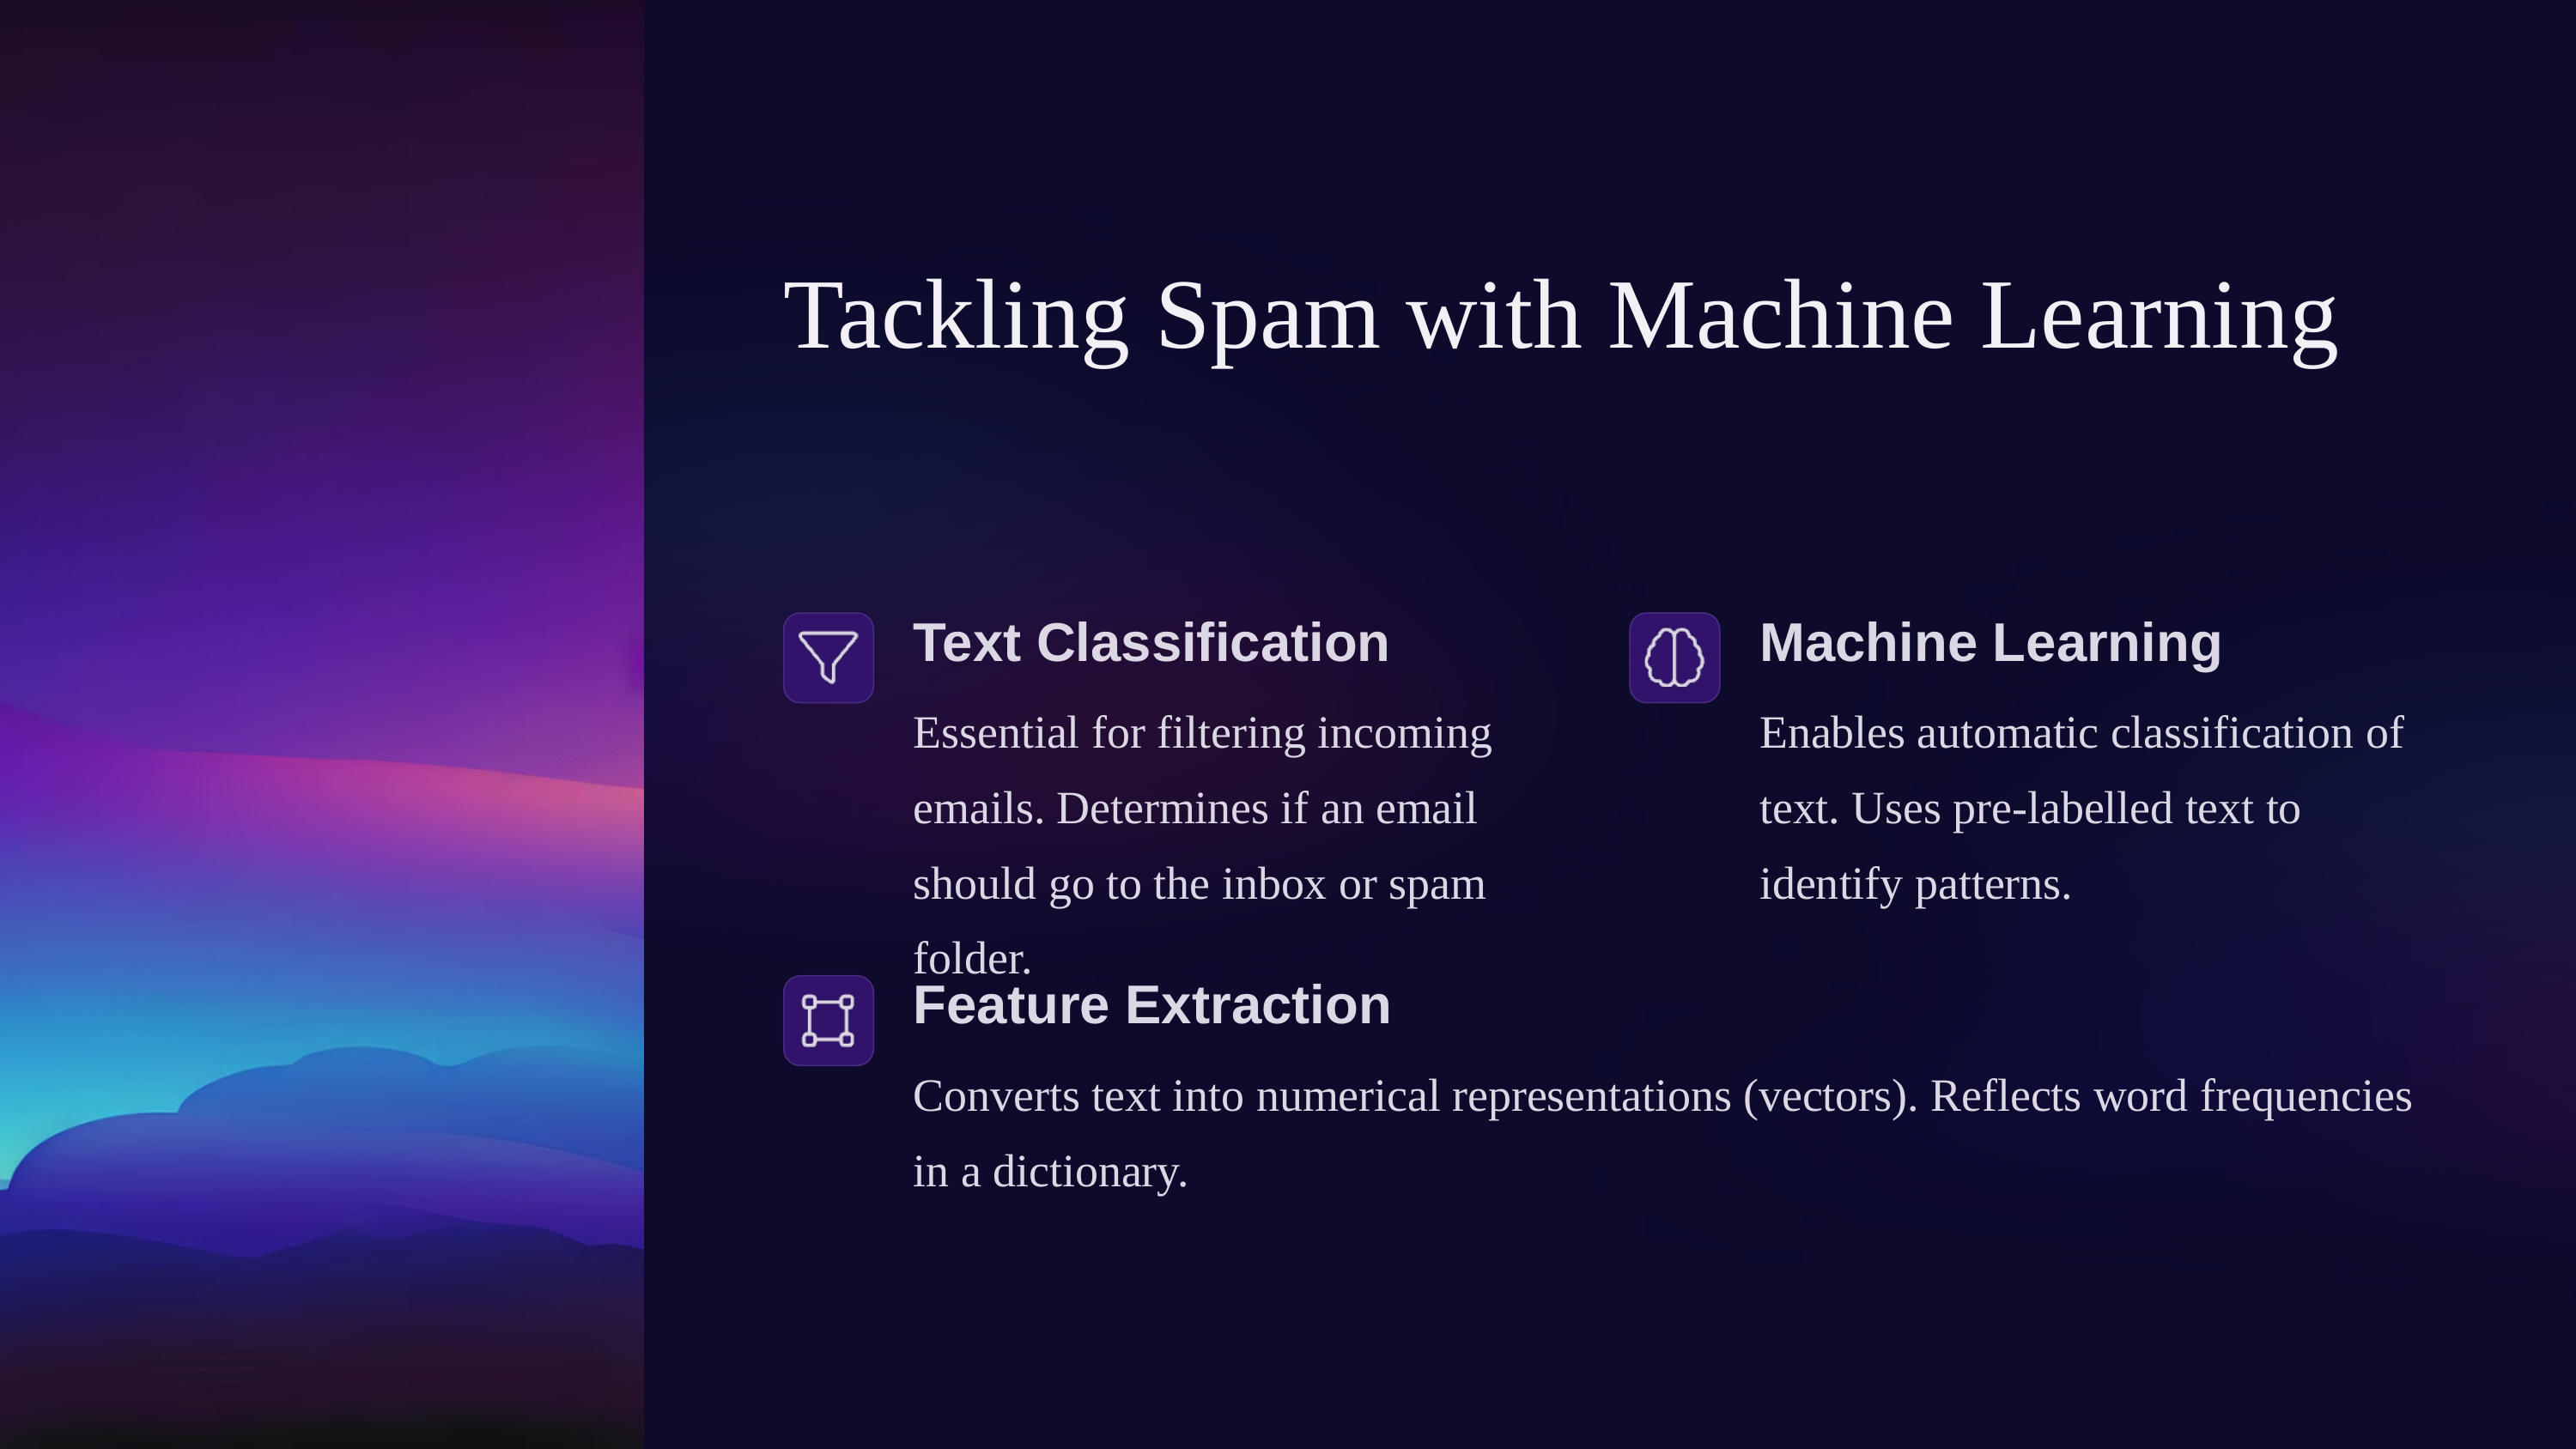

Tackling Spam with Machine Learning

Text Classification

Machine Learning

Essential for filtering incoming emails. Determines if an email should go to the inbox or spam folder.

Enables automatic classification of text. Uses pre-labelled text to identify patterns.

Feature Extraction

Converts text into numerical representations (vectors). Reflects word frequencies in a dictionary.